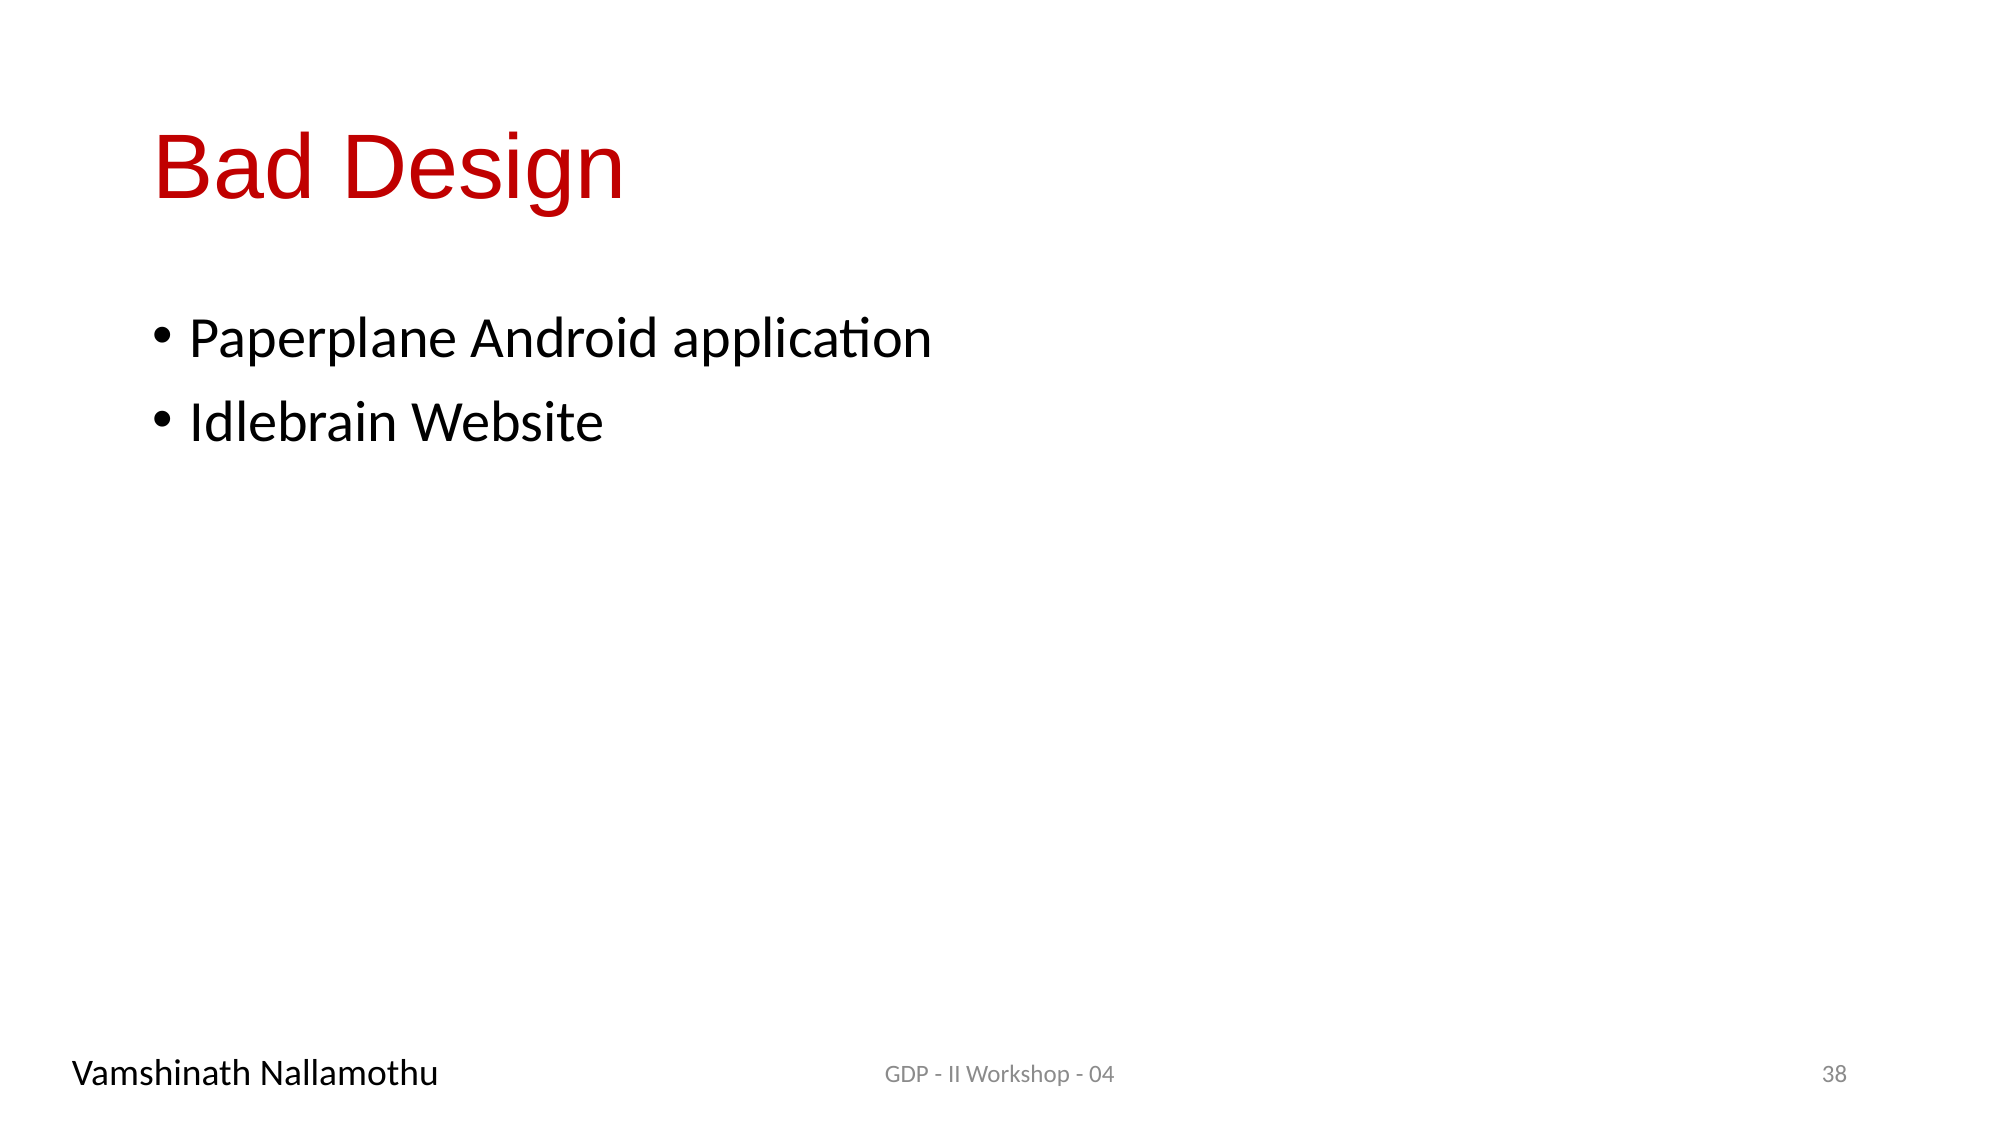

# Bad Design
Paperplane Android application
Idlebrain Website
Vamshinath Nallamothu
GDP - II Workshop - 04
38